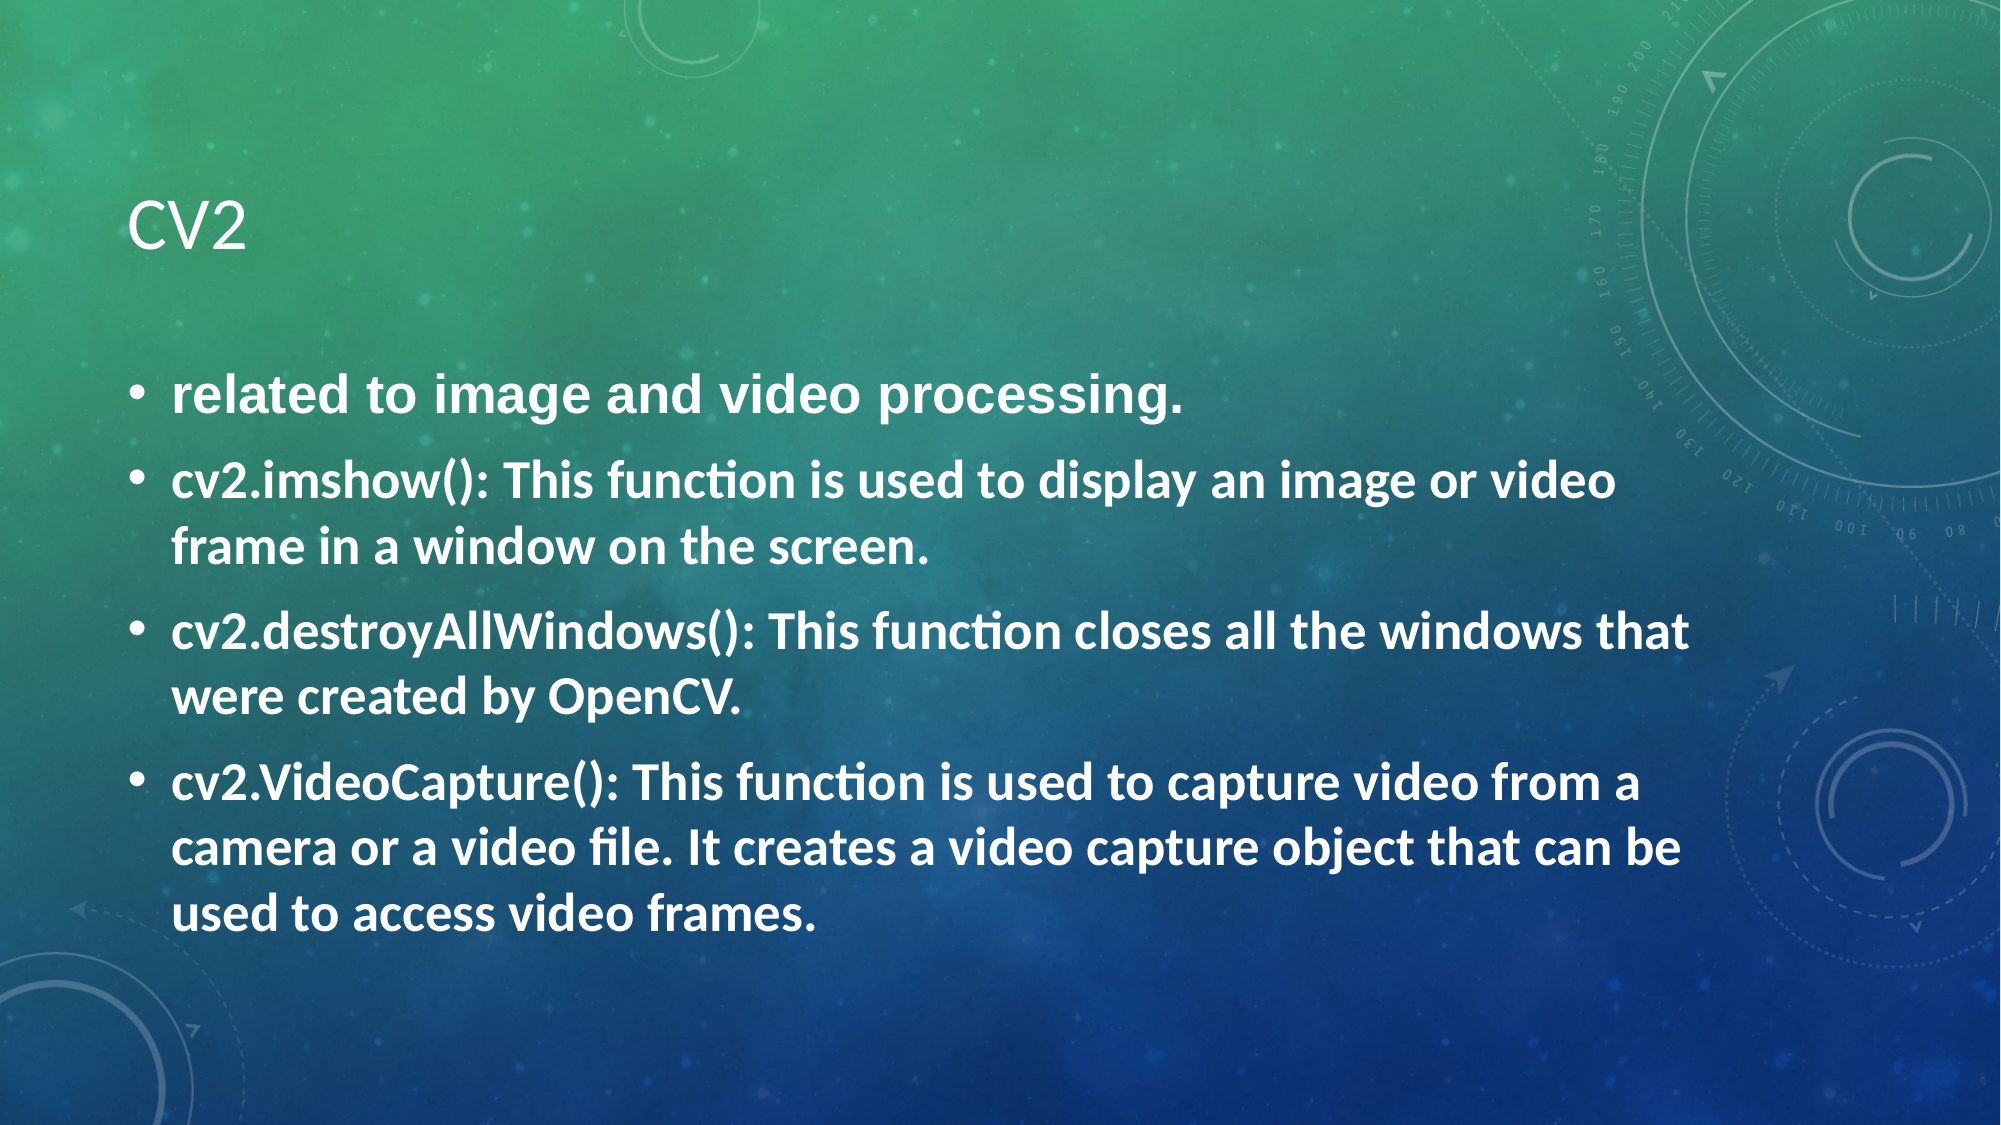

# cv2
related to image and video processing.
cv2.imshow(): This function is used to display an image or video frame in a window on the screen.
cv2.destroyAllWindows(): This function closes all the windows that were created by OpenCV.
cv2.VideoCapture(): This function is used to capture video from a camera or a video file. It creates a video capture object that can be used to access video frames.